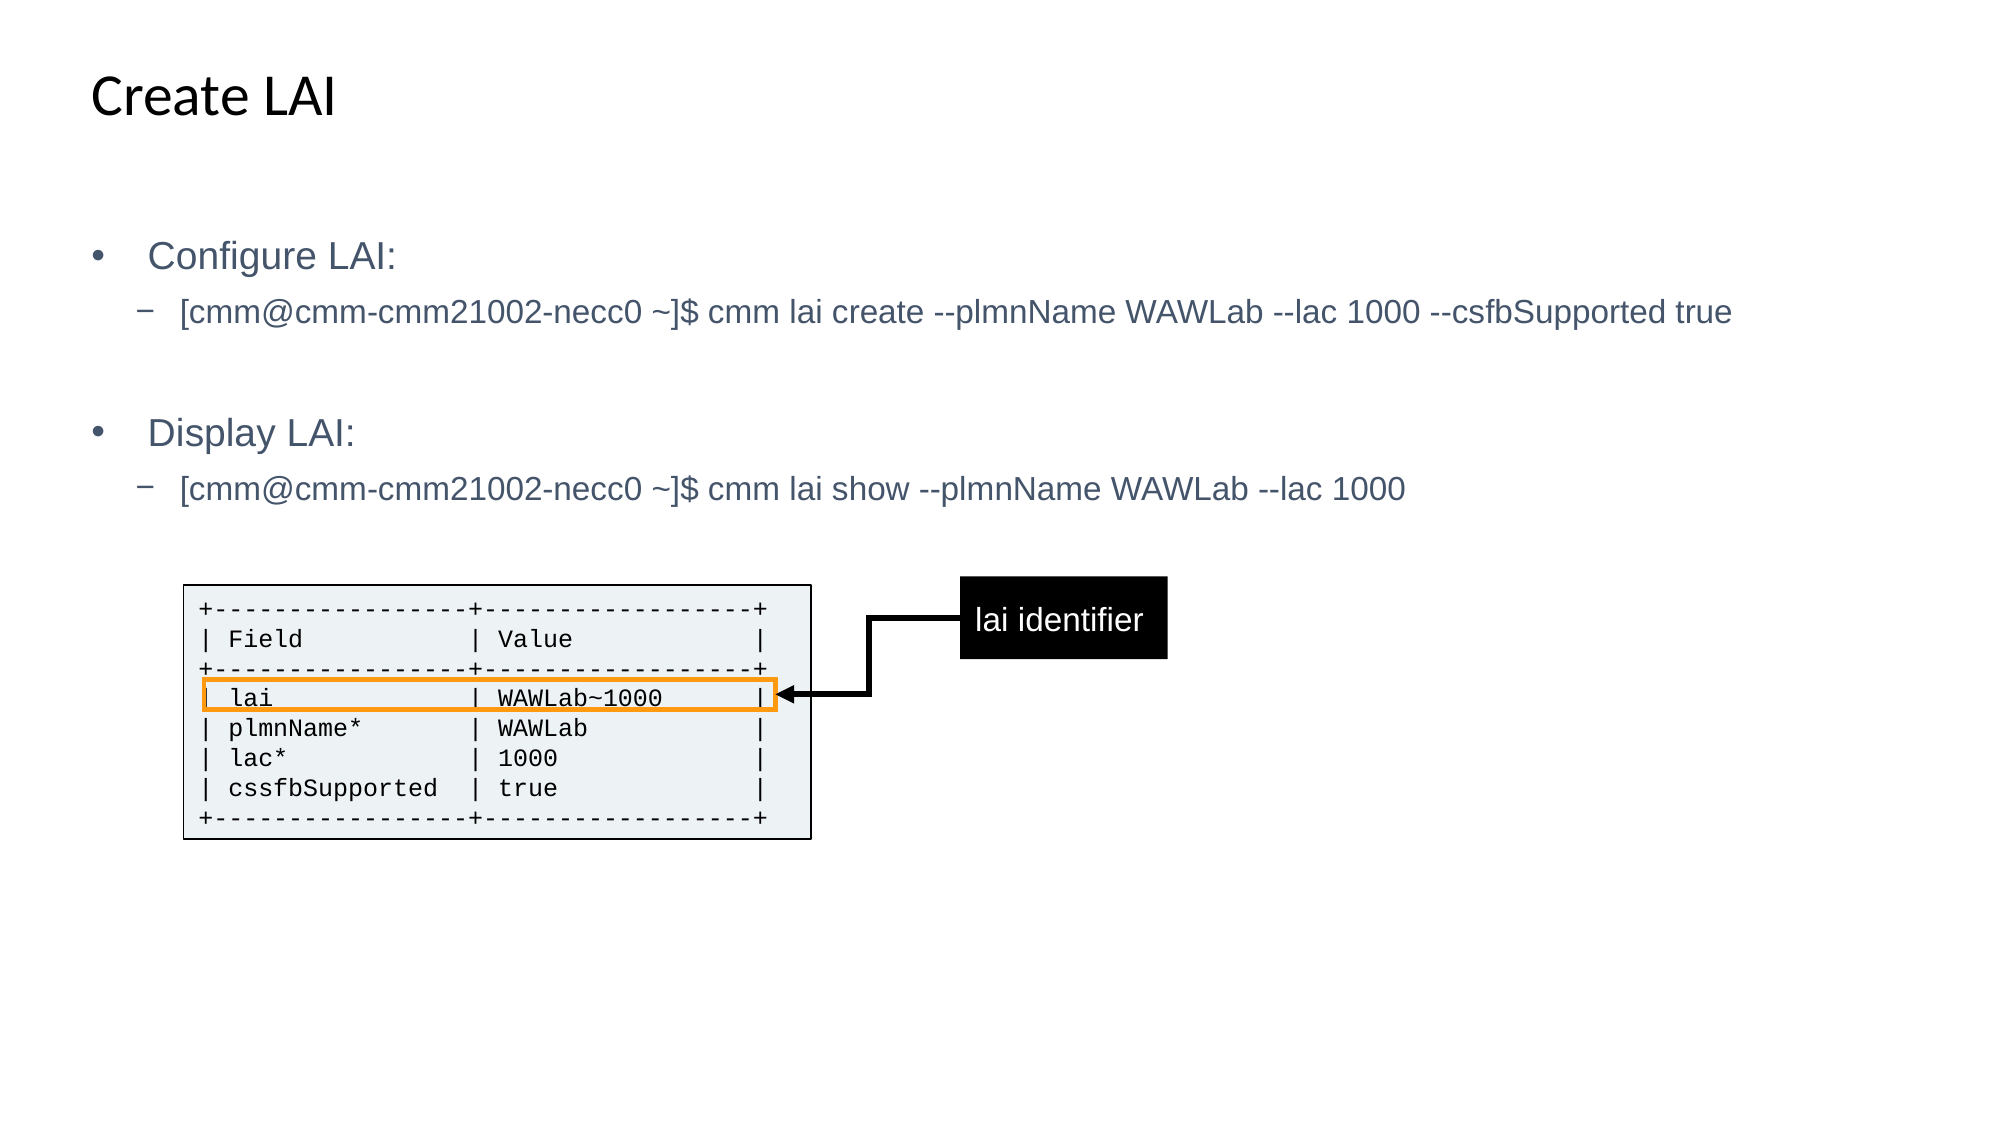

Slide excluded from Table of Contents
# Create LAI
Configure LAI:
[cmm@cmm-cmm21002-necc0 ~]$ cmm lai create --plmnName WAWLab --lac 1000 --csfbSupported true

Display LAI:
[cmm@cmm-cmm21002-necc0 ~]$ cmm lai show --plmnName WAWLab --lac 1000

lai identifier
+-----------------+------------------+
| Field           | Value            |
+-----------------+------------------+
| lai             | WAWLab~1000      |
| plmnName*       | WAWLab           |
| lac*            | 1000             |
| cssfbSupported  | true             |
+-----------------+------------------+